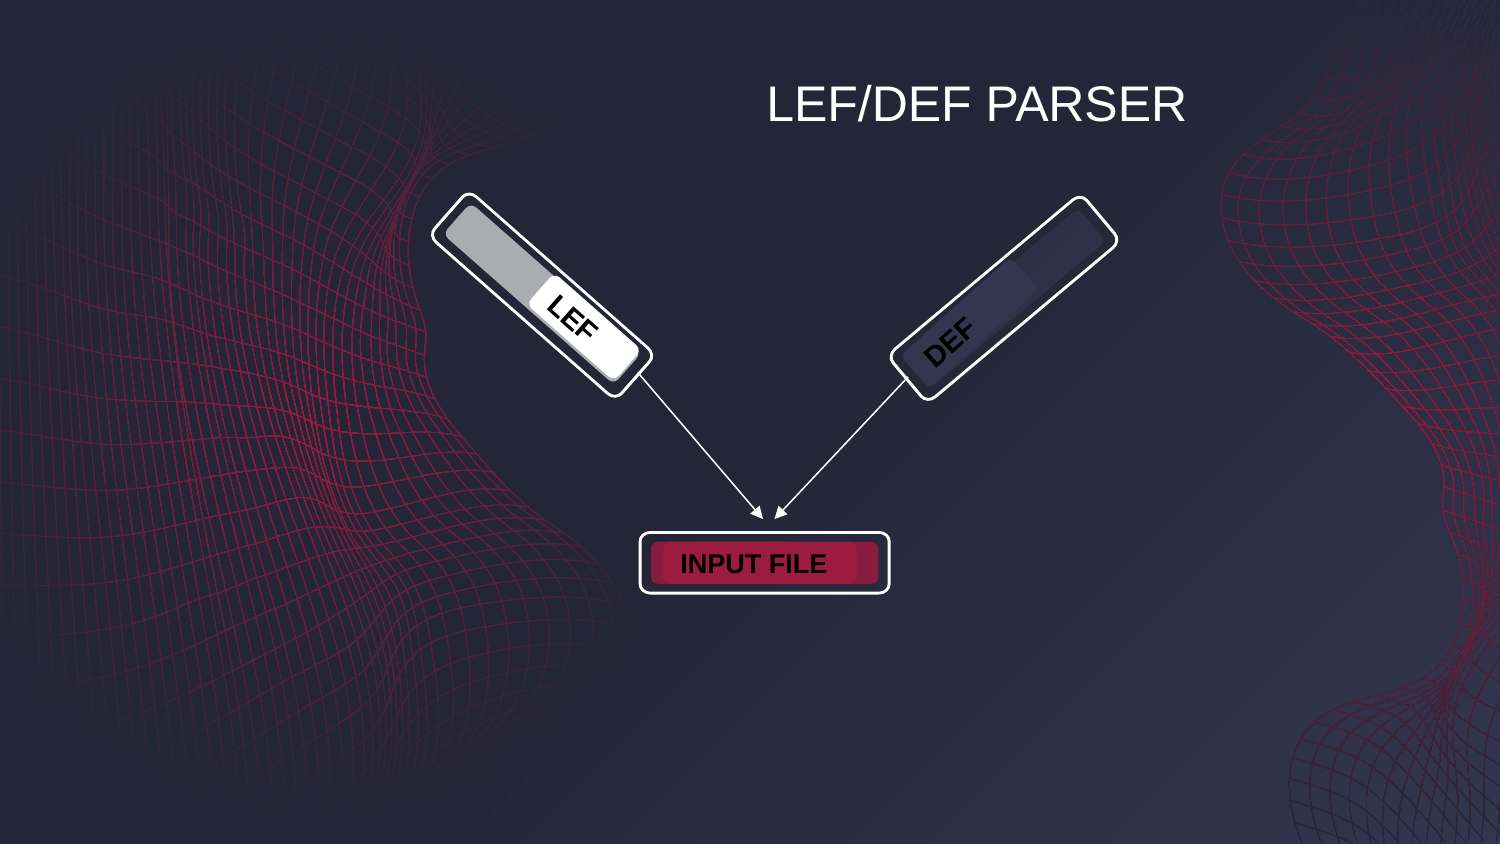

# LEF/DEF PARSER

LEF

DEF

INPUT FILE